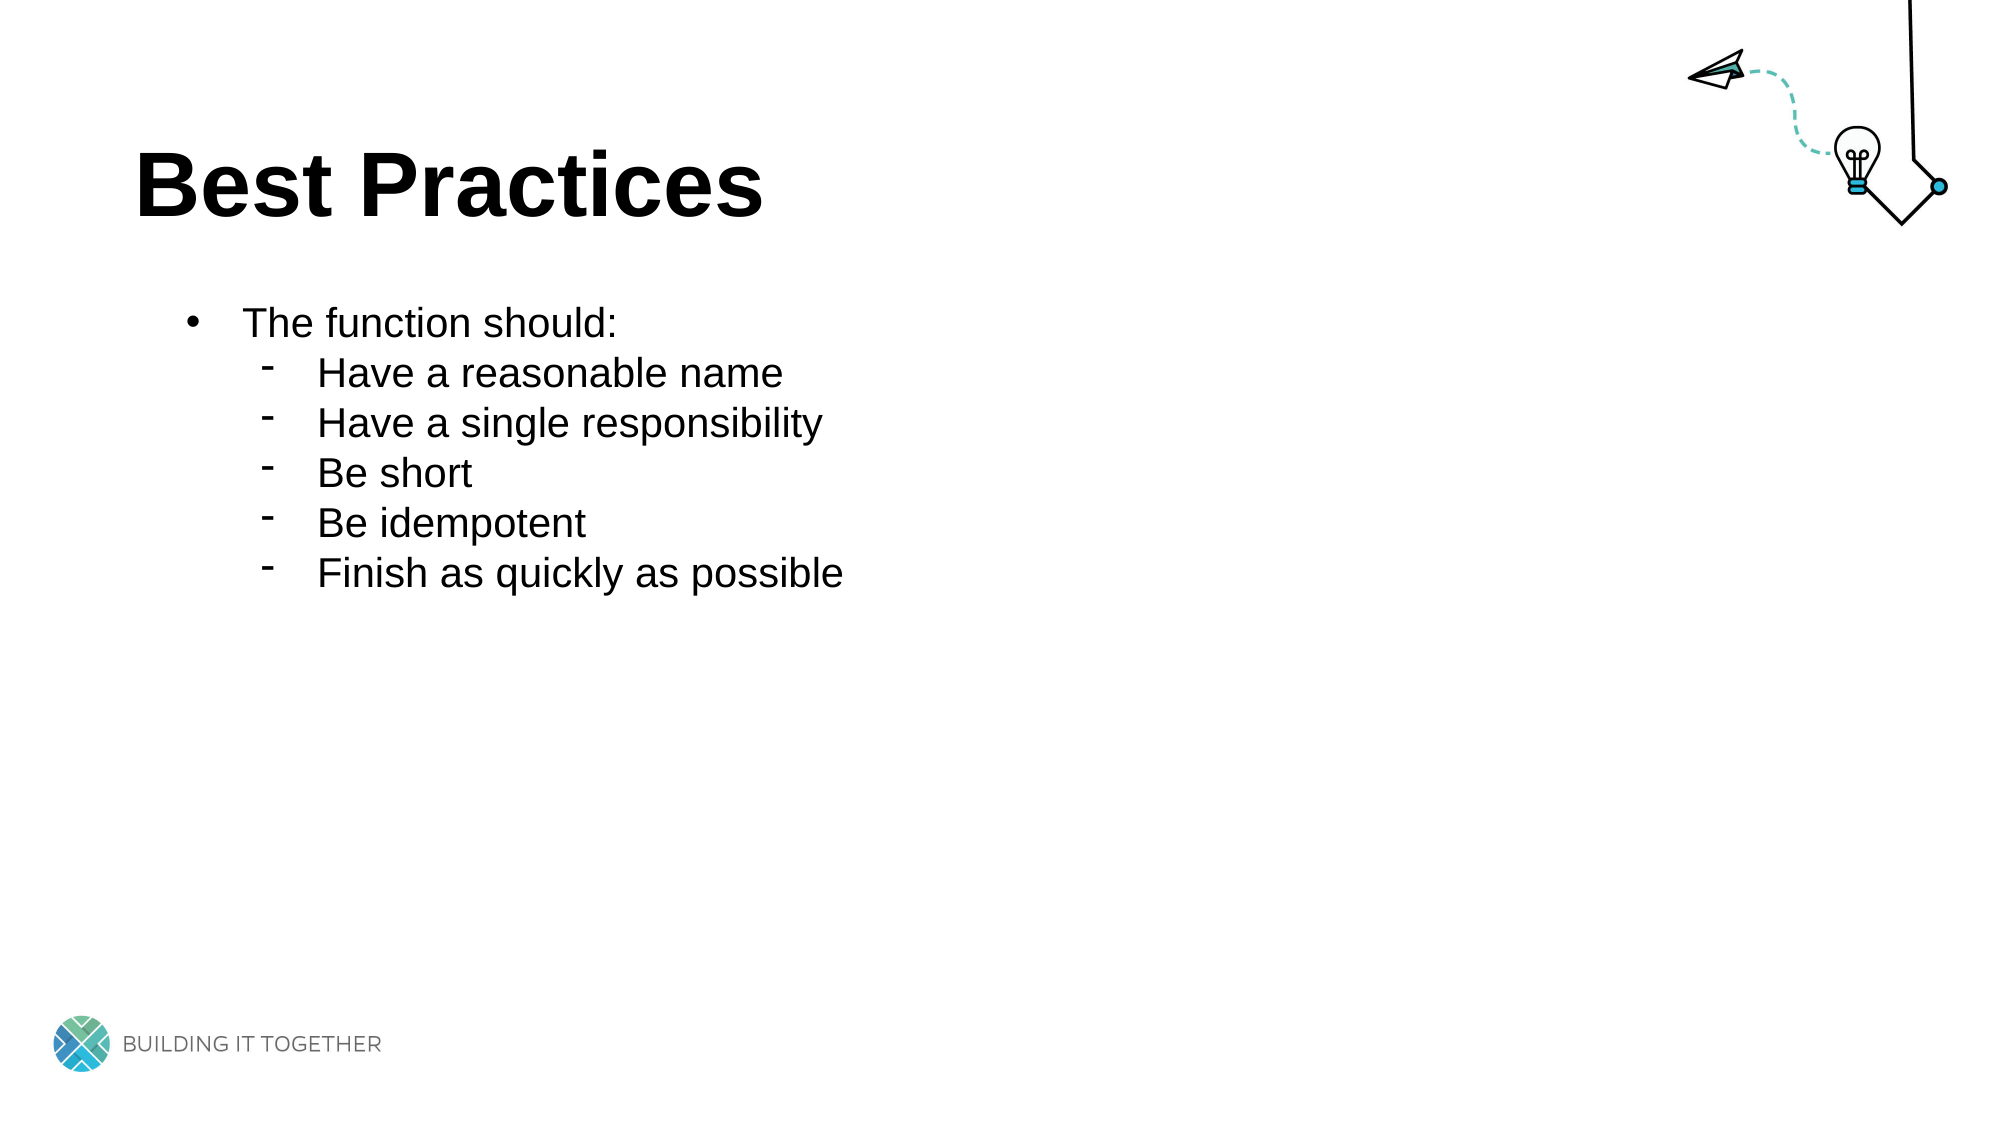

# Best Practices
The function should:
Have a reasonable name
Have a single responsibility
Be short
Be idempotent
Finish as quickly as possible